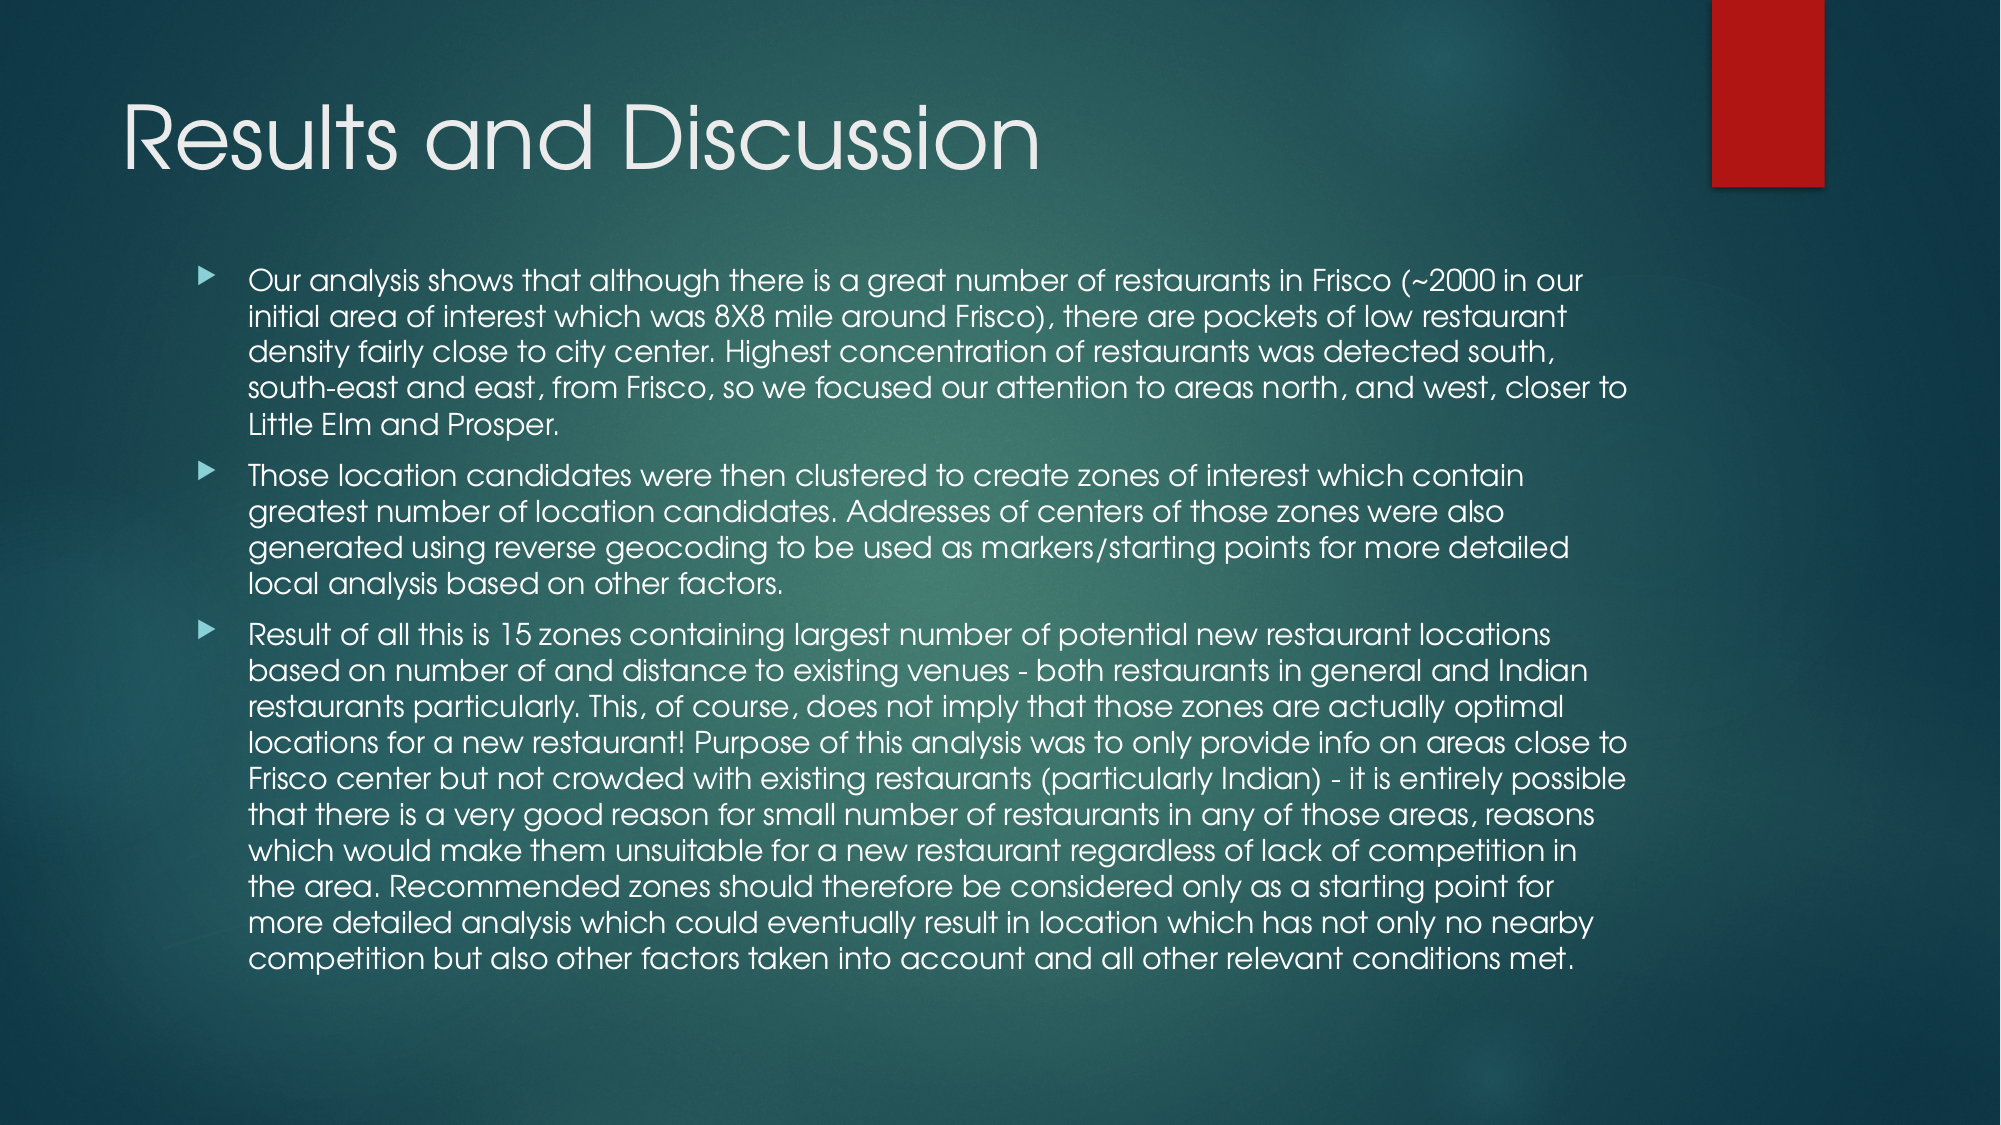

# Results and Discussion
Our analysis shows that although there is a great number of restaurants in Frisco (~2000 in our initial area of interest which was 8X8 mile around Frisco), there are pockets of low restaurant density fairly close to city center. Highest concentration of restaurants was detected south, south-east and east, from Frisco, so we focused our attention to areas north, and west, closer to Little Elm and Prosper.
Those location candidates were then clustered to create zones of interest which contain greatest number of location candidates. Addresses of centers of those zones were also generated using reverse geocoding to be used as markers/starting points for more detailed local analysis based on other factors.
Result of all this is 15 zones containing largest number of potential new restaurant locations based on number of and distance to existing venues - both restaurants in general and Indian restaurants particularly. This, of course, does not imply that those zones are actually optimal locations for a new restaurant! Purpose of this analysis was to only provide info on areas close to Frisco center but not crowded with existing restaurants (particularly Indian) - it is entirely possible that there is a very good reason for small number of restaurants in any of those areas, reasons which would make them unsuitable for a new restaurant regardless of lack of competition in the area. Recommended zones should therefore be considered only as a starting point for more detailed analysis which could eventually result in location which has not only no nearby competition but also other factors taken into account and all other relevant conditions met.